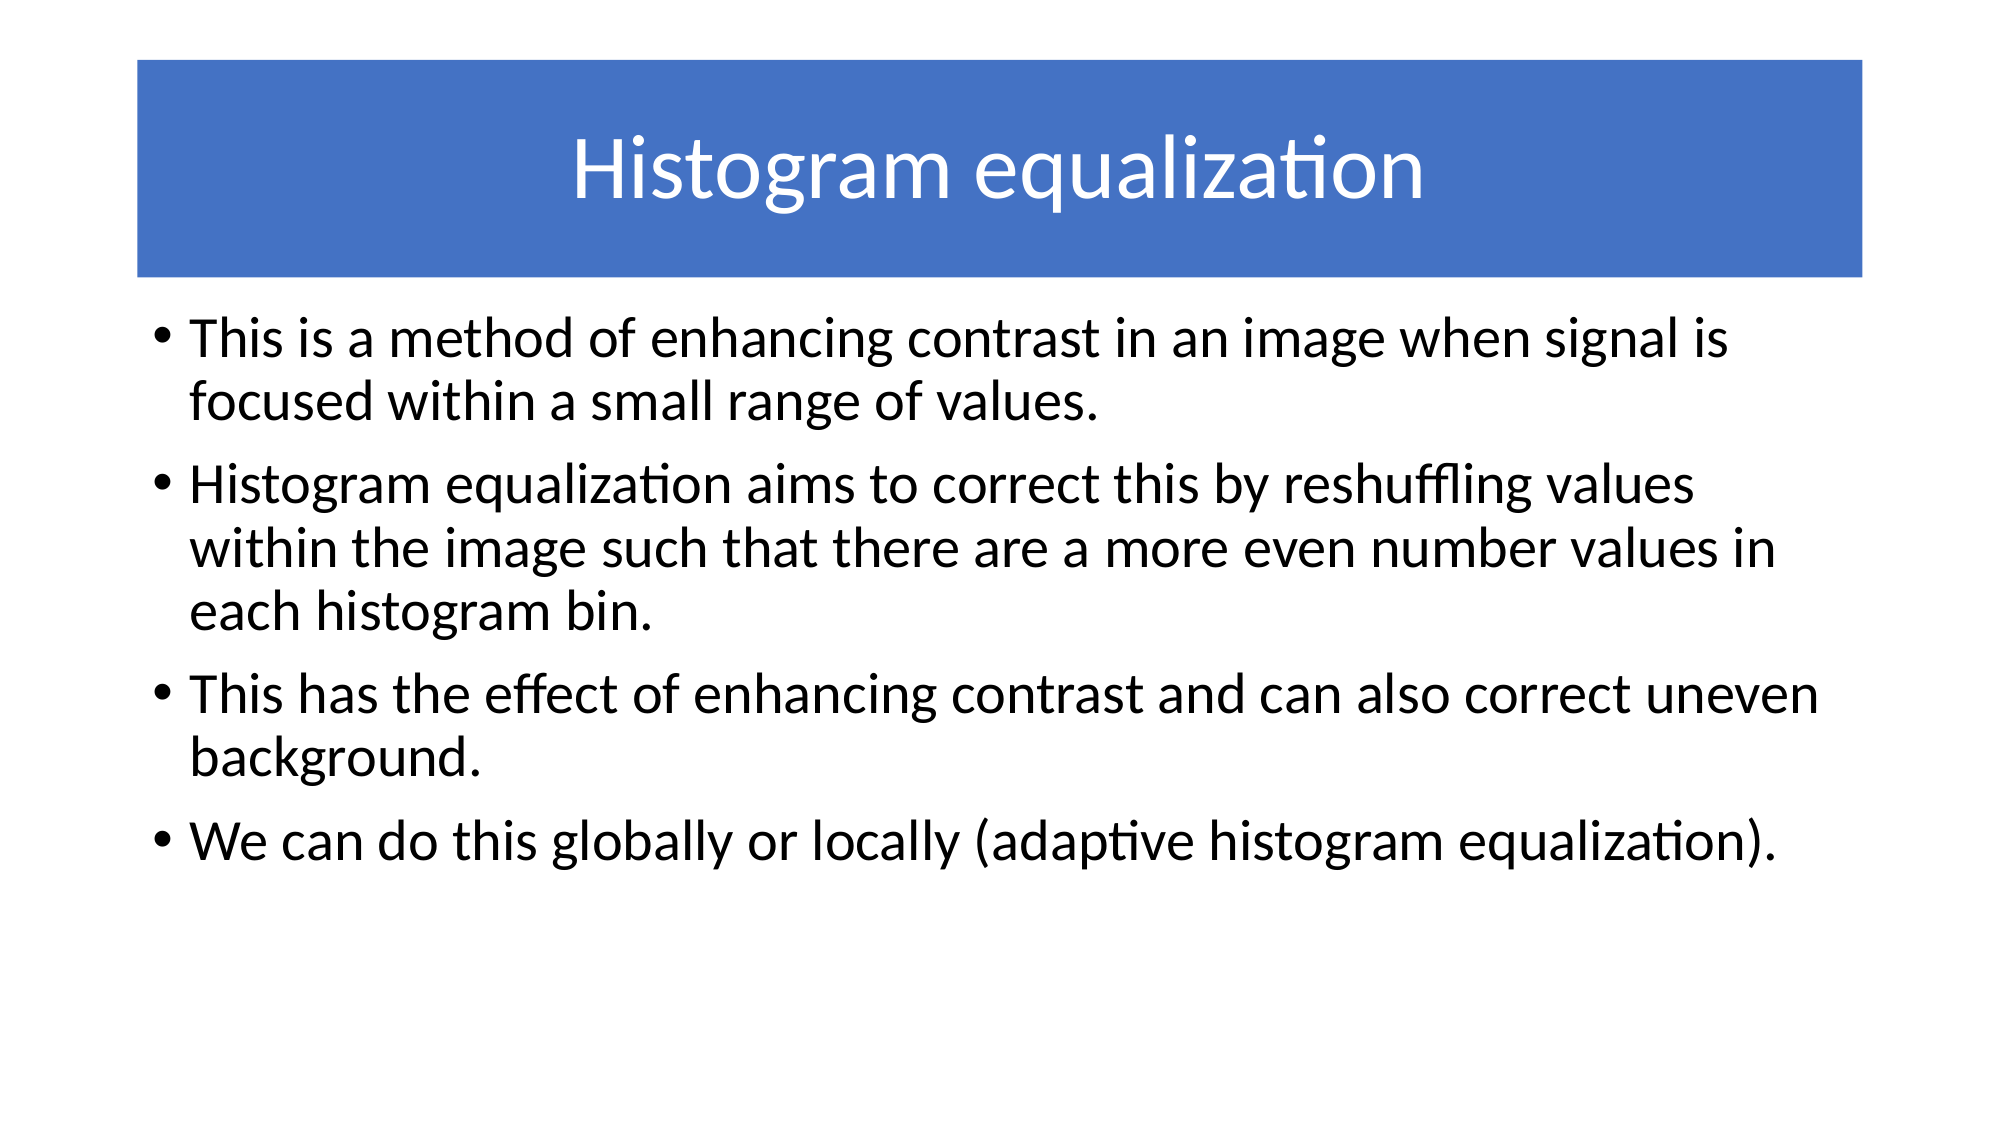

# Histogram equalization
This is a method of enhancing contrast in an image when signal is focused within a small range of values.
Histogram equalization aims to correct this by reshuffling values within the image such that there are a more even number values in each histogram bin.
This has the effect of enhancing contrast and can also correct uneven background.
We can do this globally or locally (adaptive histogram equalization).